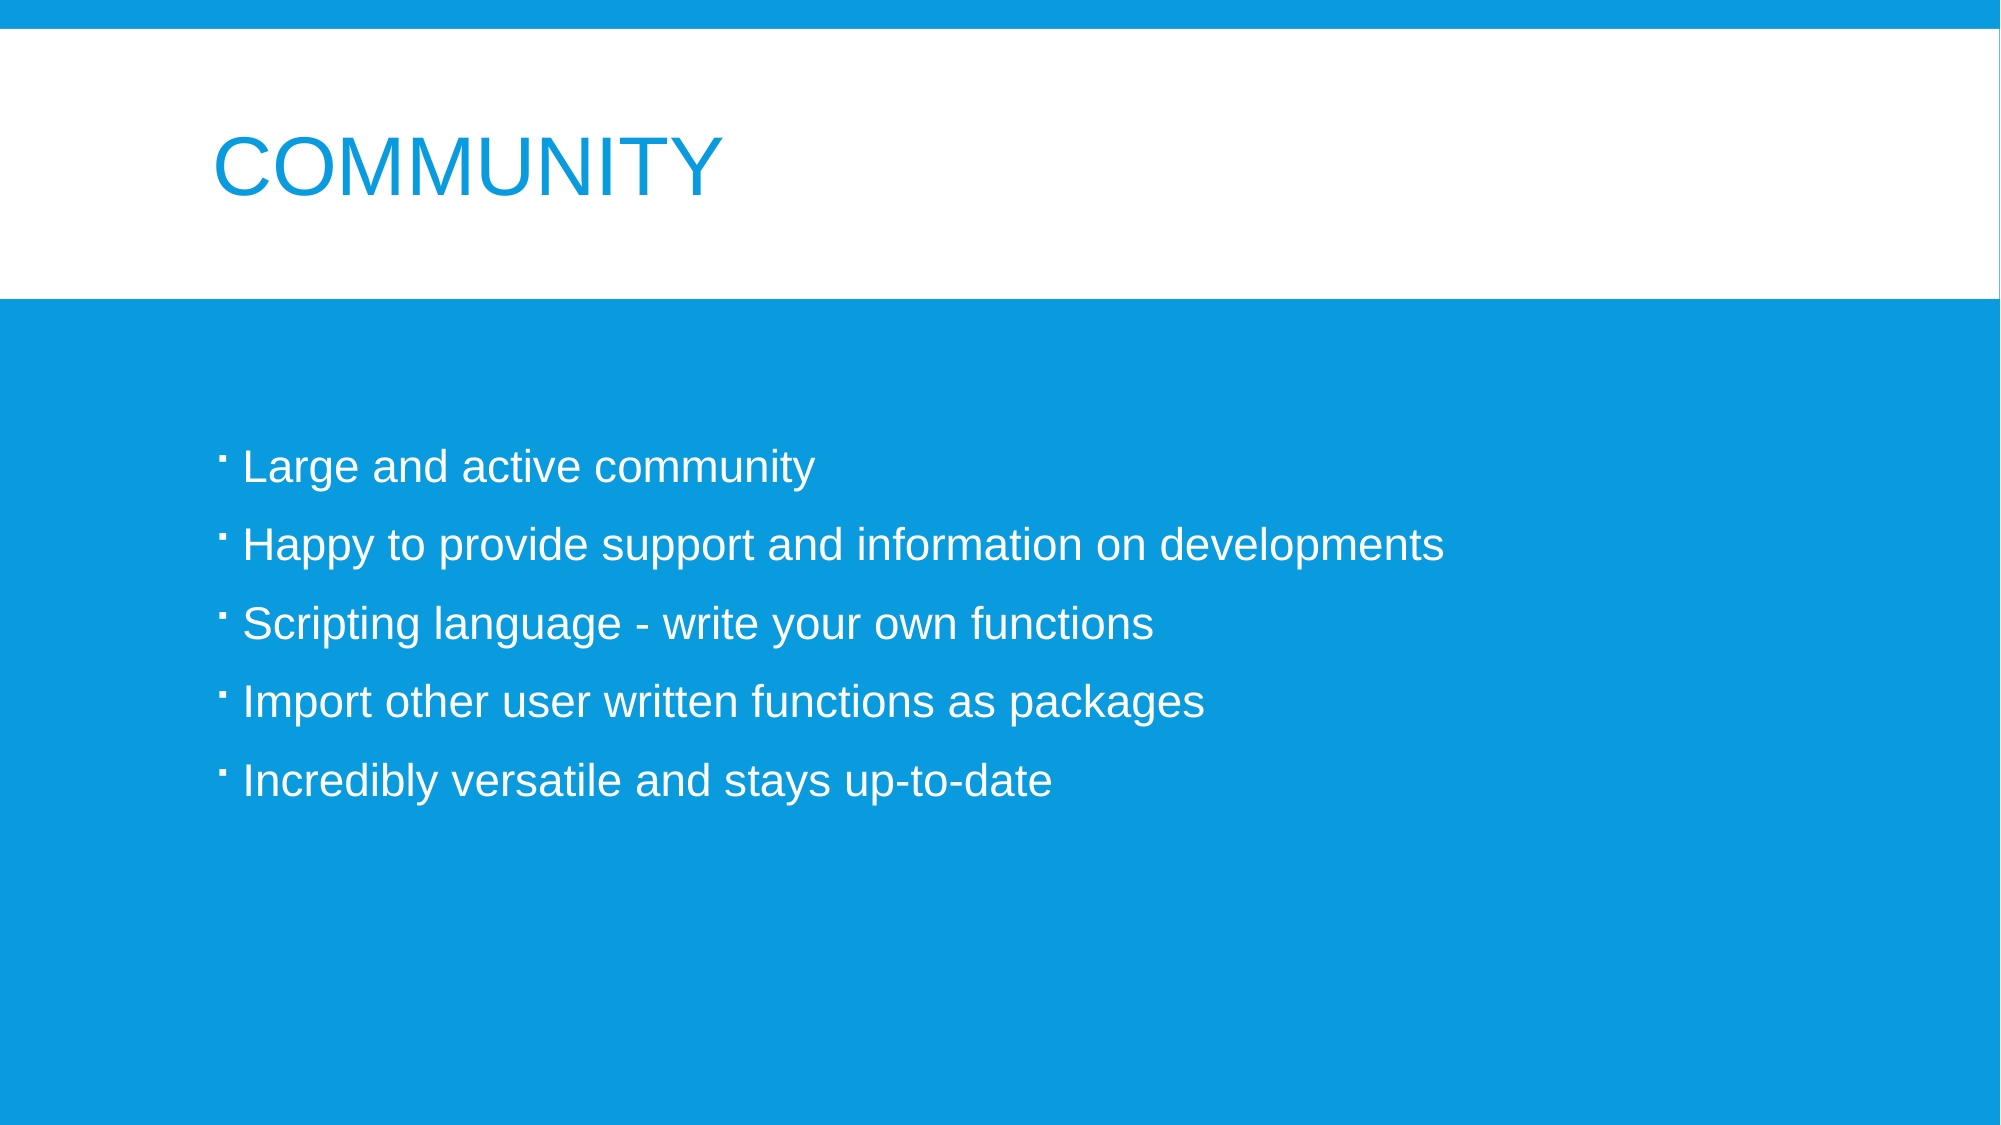

# community
Large and active community
Happy to provide support and information on developments
Scripting language - write your own functions
Import other user written functions as packages
Incredibly versatile and stays up-to-date